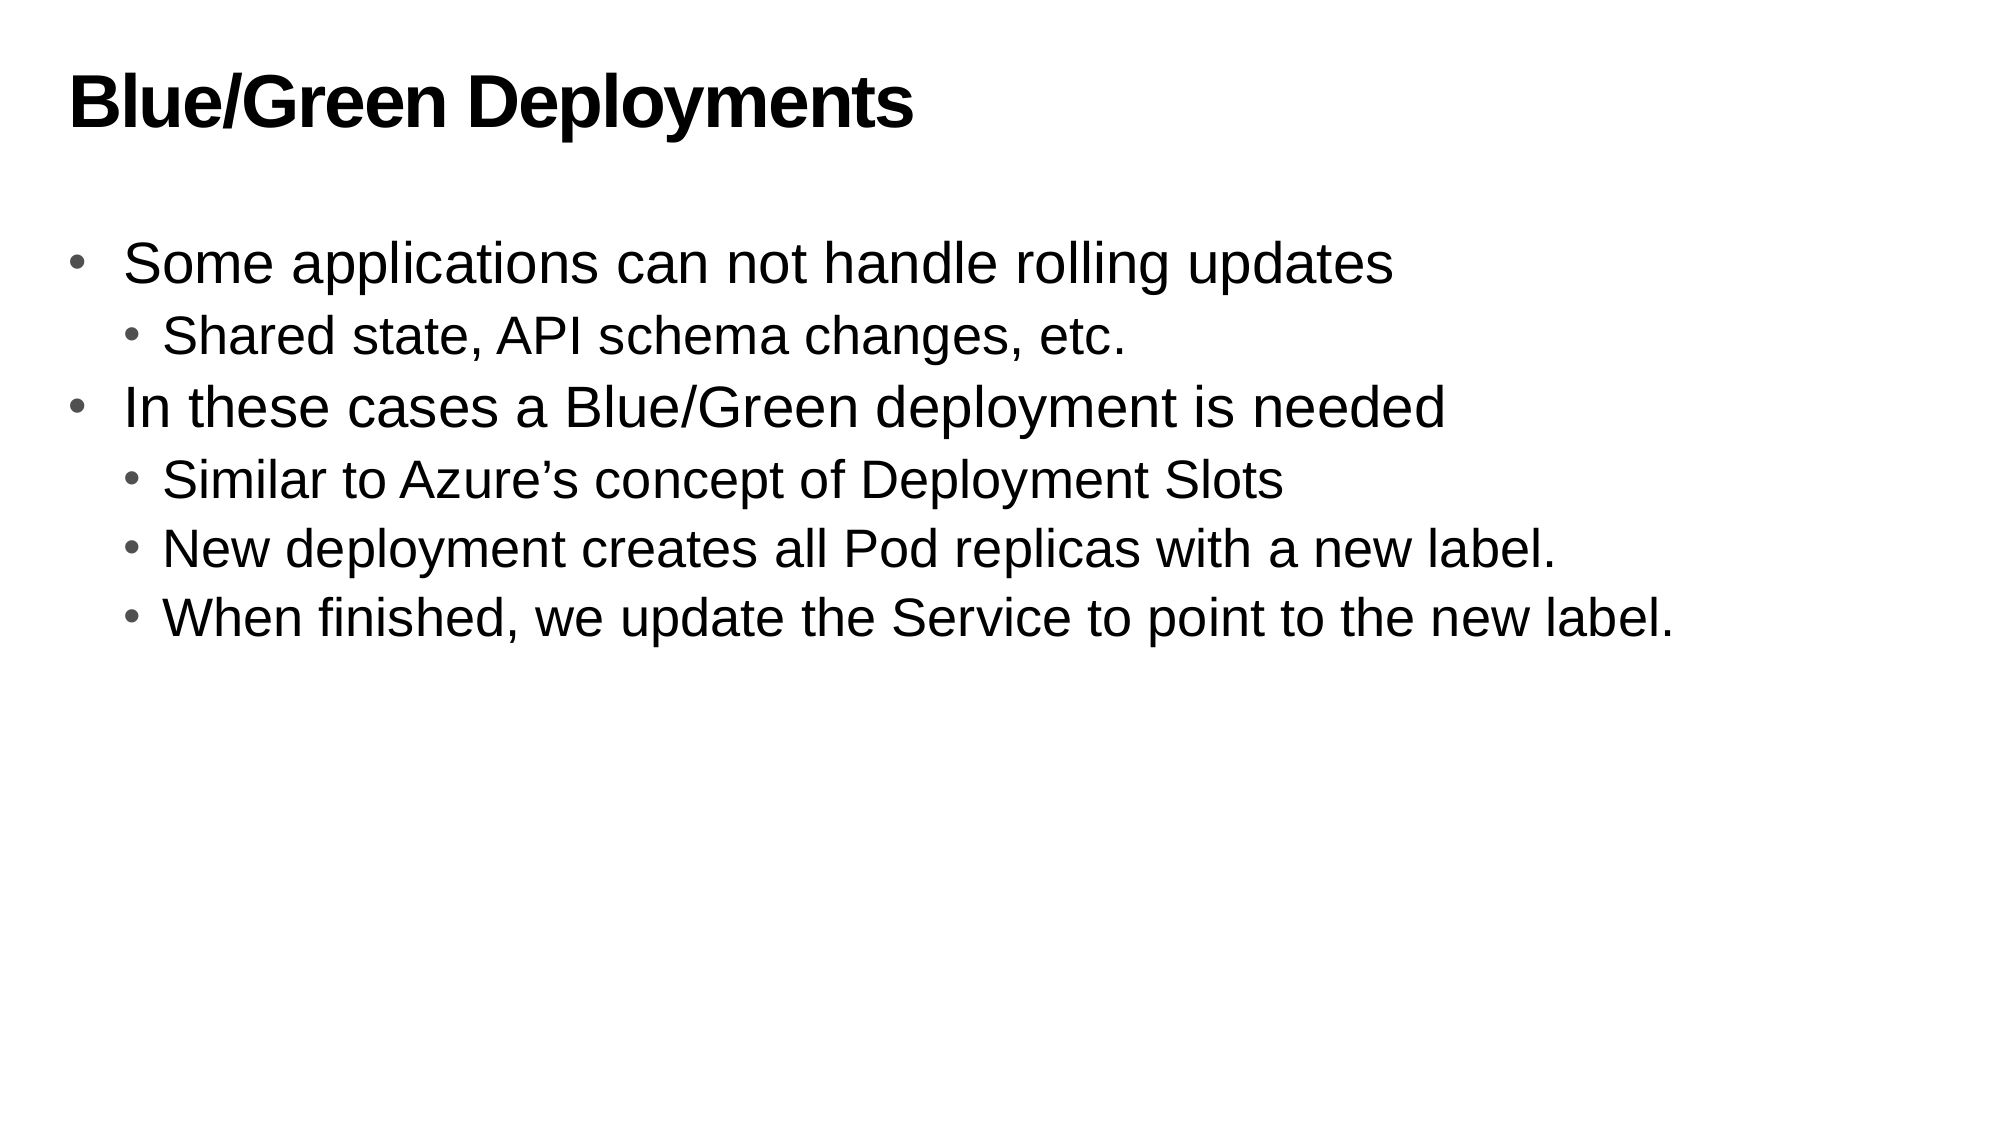

# Blue/Green Deployments
Some applications can not handle rolling updates
Shared state, API schema changes, etc.
In these cases a Blue/Green deployment is needed
Similar to Azure’s concept of Deployment Slots
New deployment creates all Pod replicas with a new label.
When finished, we update the Service to point to the new label.